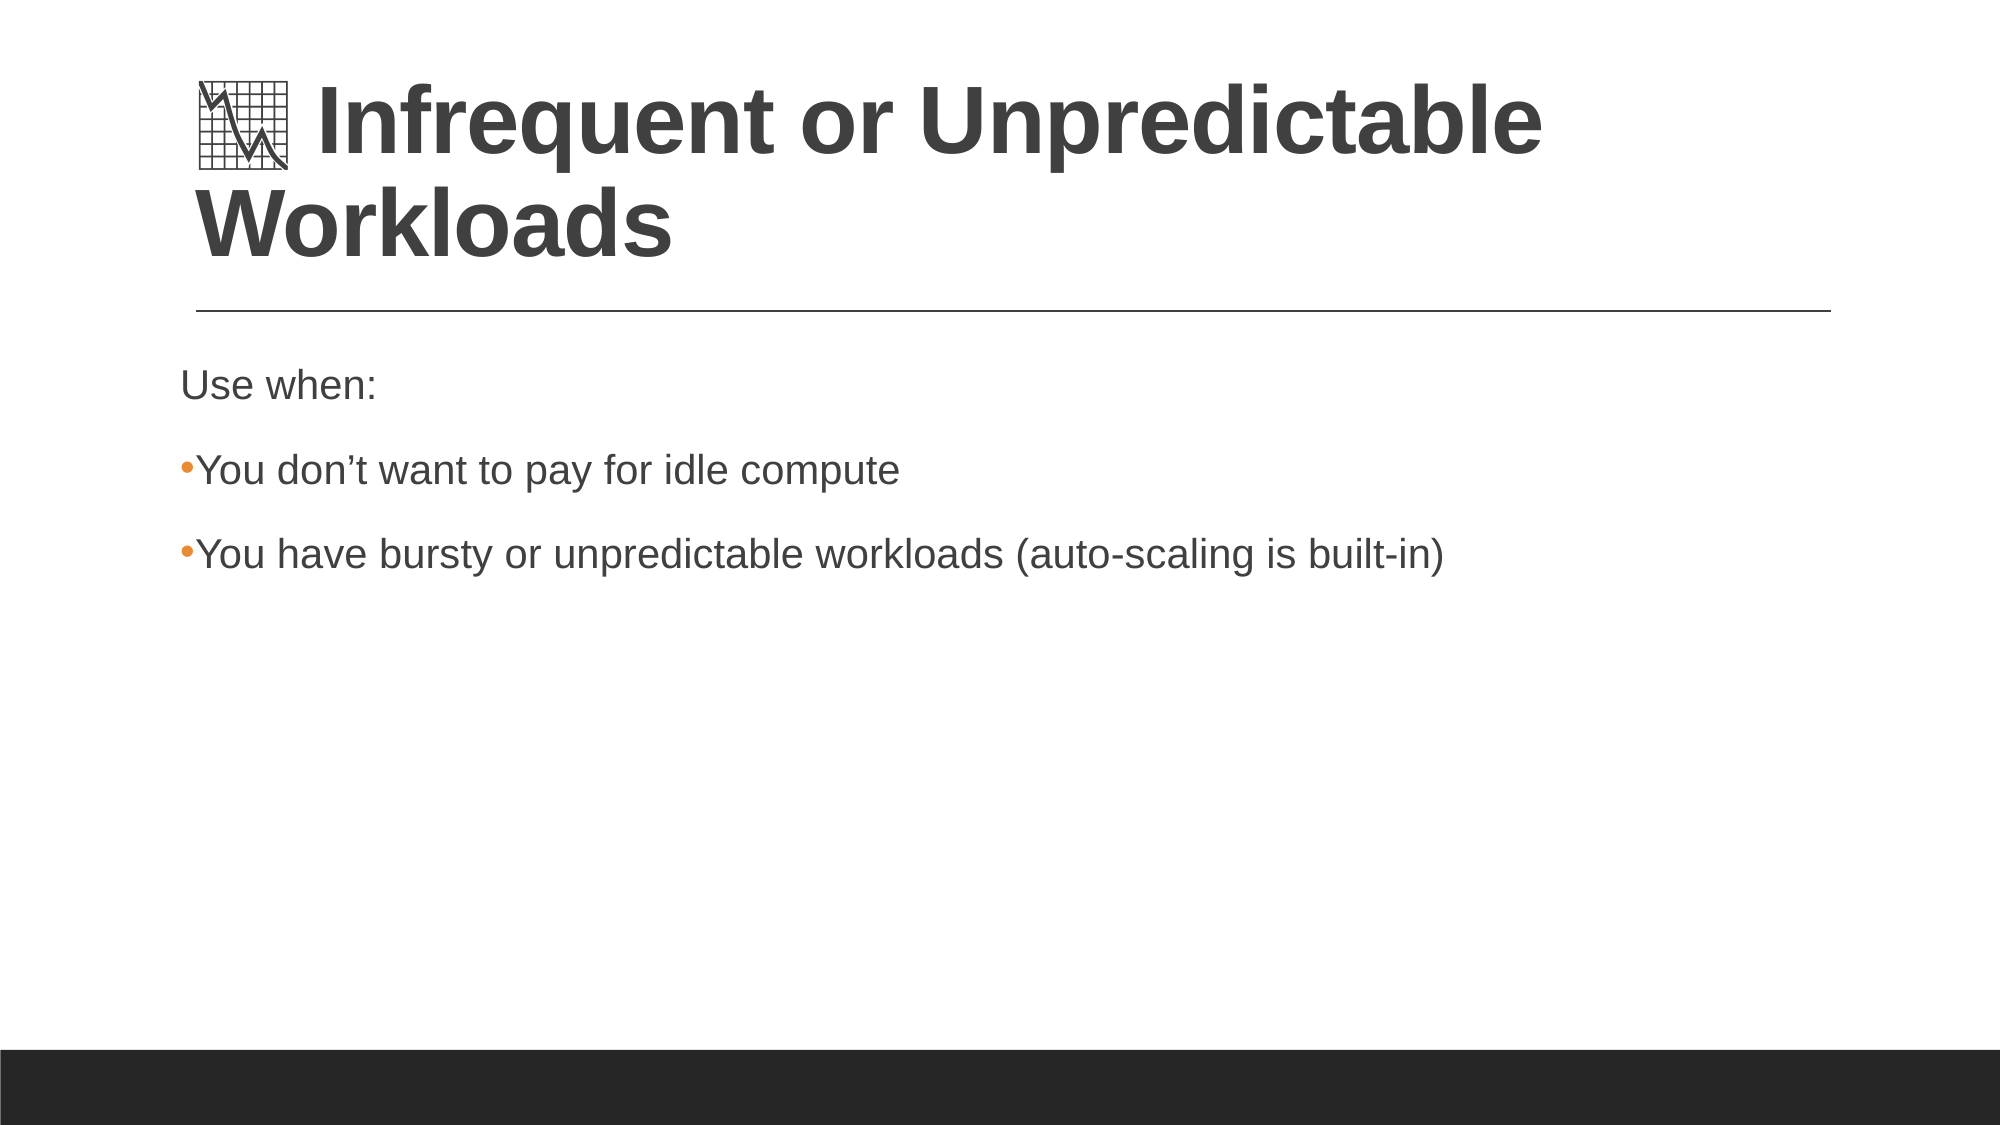

# 📉 Infrequent or Unpredictable Workloads
Use when:
You don’t want to pay for idle compute
You have bursty or unpredictable workloads (auto-scaling is built-in)